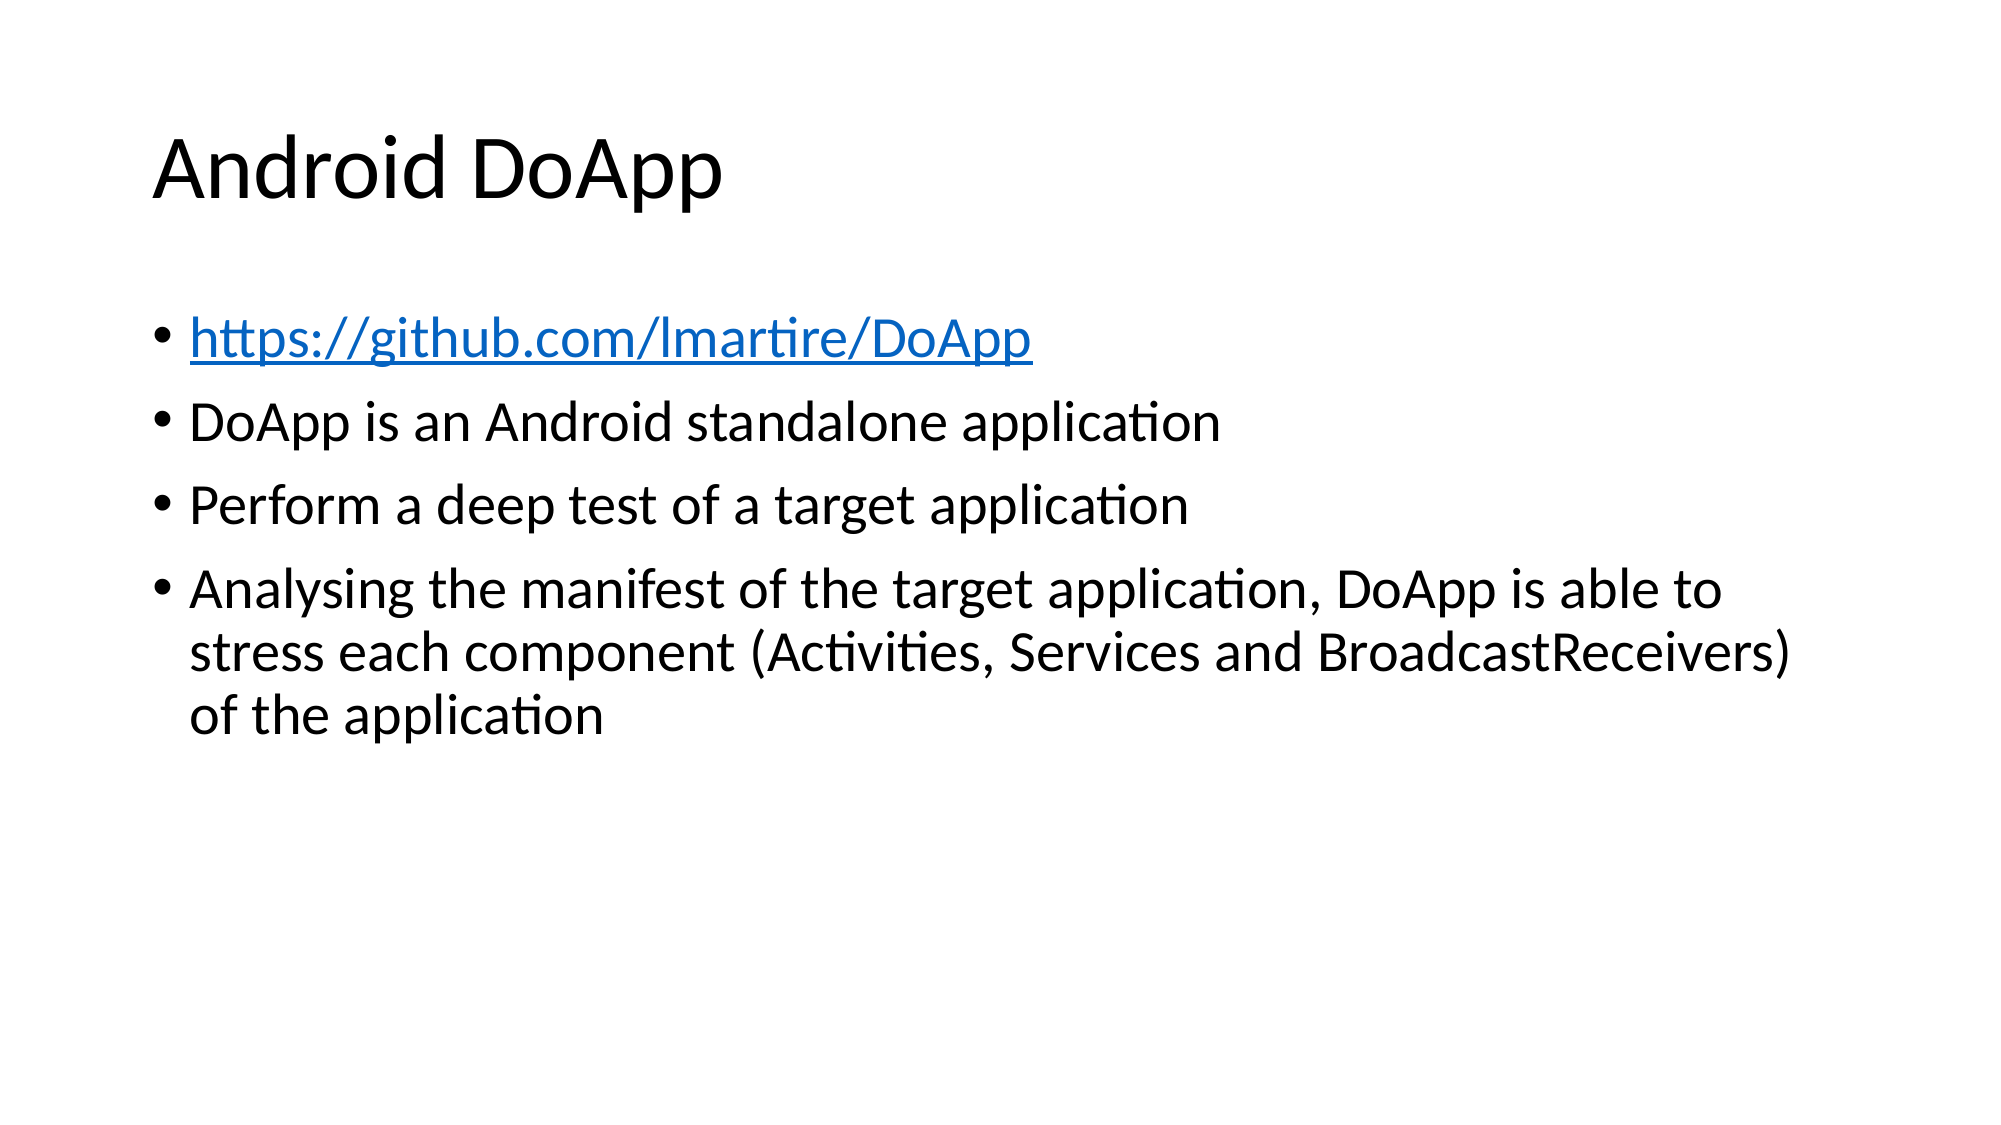

# Android DoApp
https://github.com/lmartire/DoApp
DoApp is an Android standalone application
Perform a deep test of a target application
Analysing the manifest of the target application, DoApp is able to stress each component (Activities, Services and BroadcastReceivers) of the application